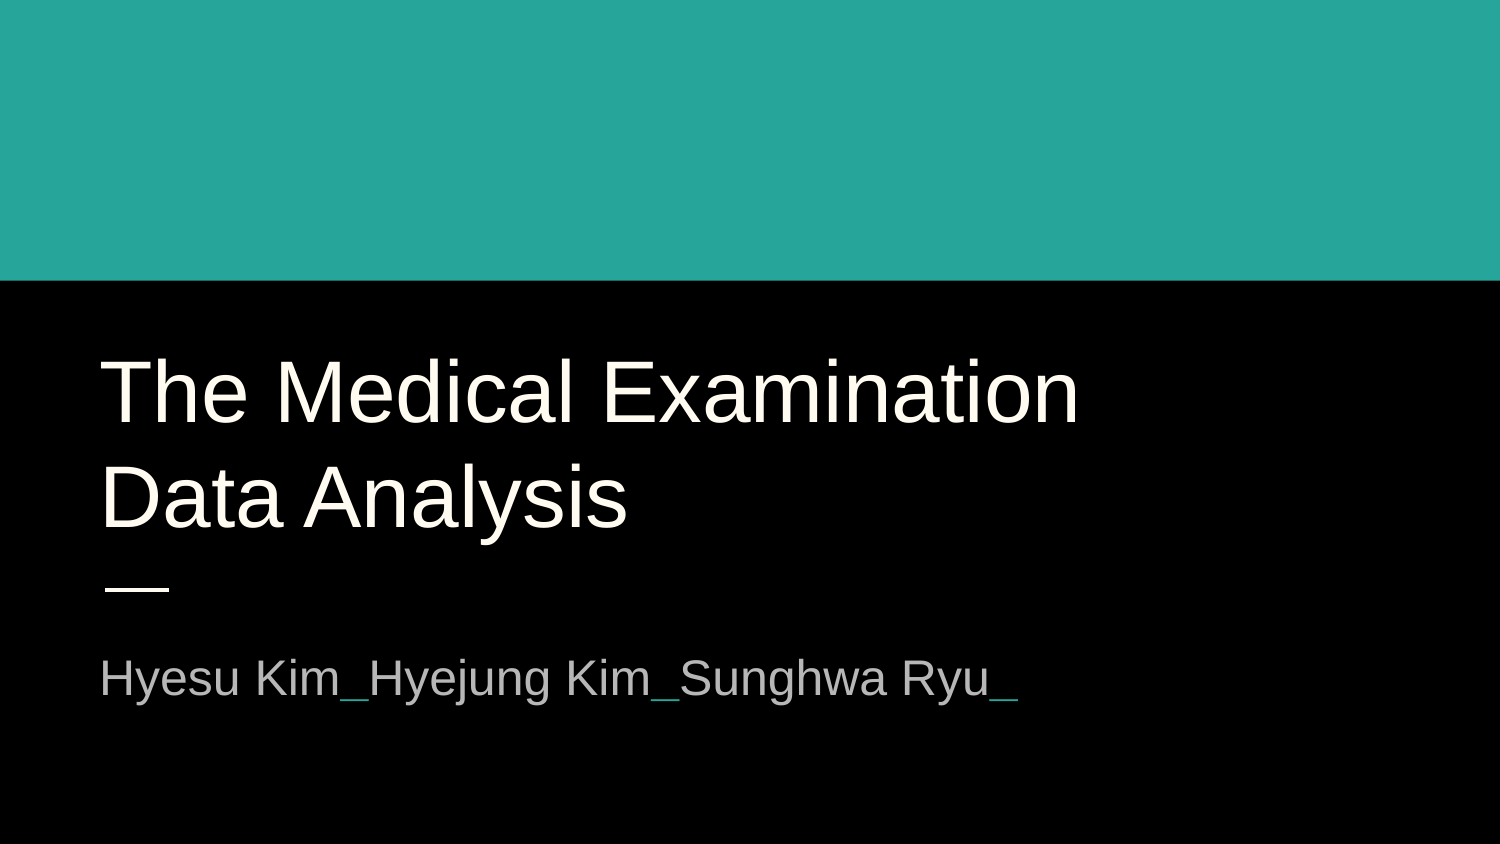

# The Medical Examination
Data Analysis
Hyesu Kim_Hyejung Kim_Sunghwa Ryu_